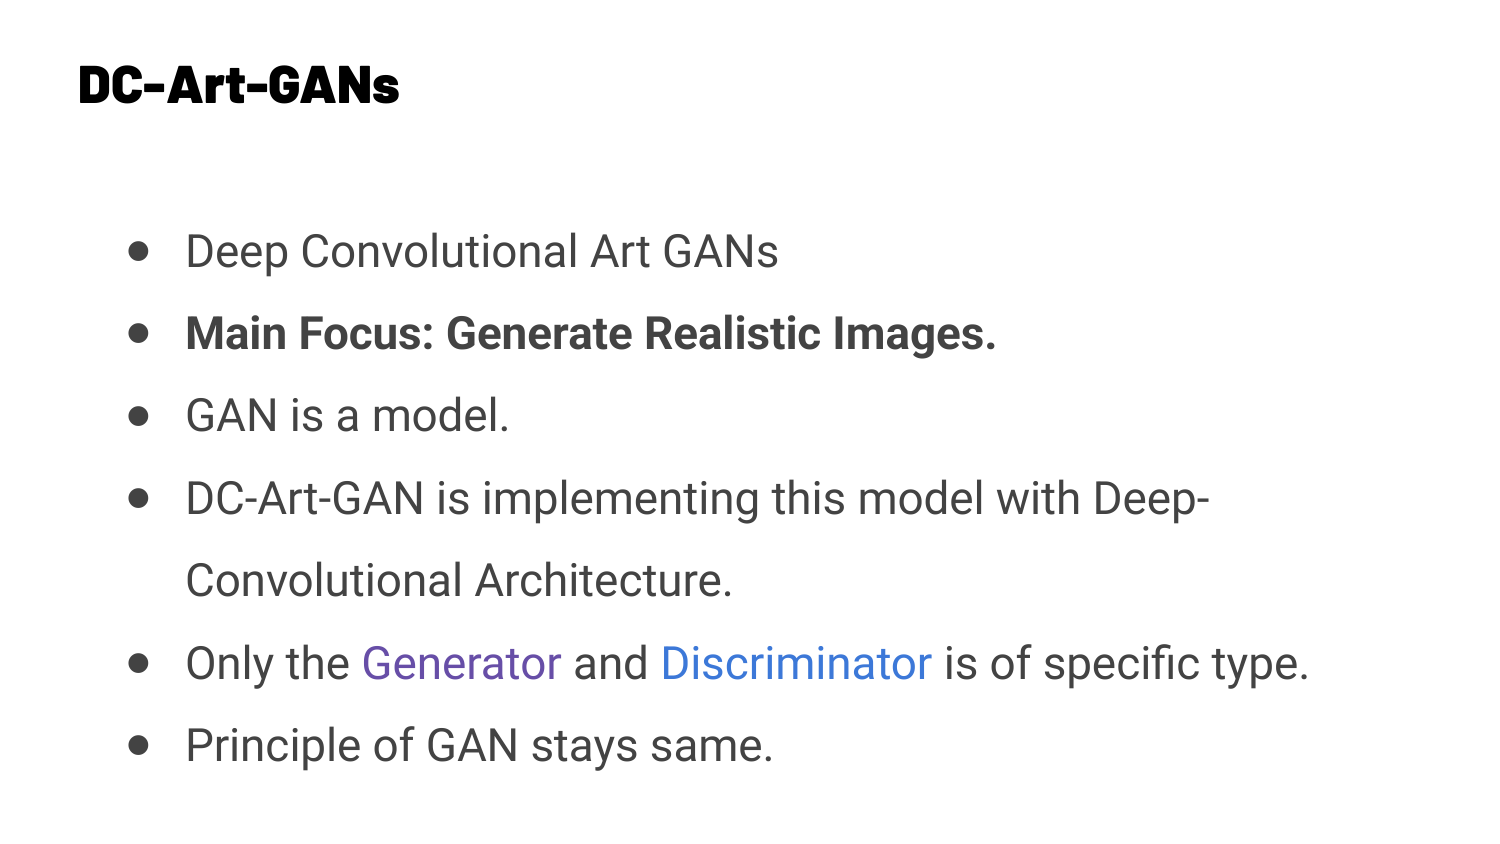

# DC-Art-GANs
Deep Convolutional Art GANs
Main Focus: Generate Realistic Images.
GAN is a model.
DC-Art-GAN is implementing this model with Deep-Convolutional Architecture.
Only the Generator and Discriminator is of specific type.
Principle of GAN stays same.